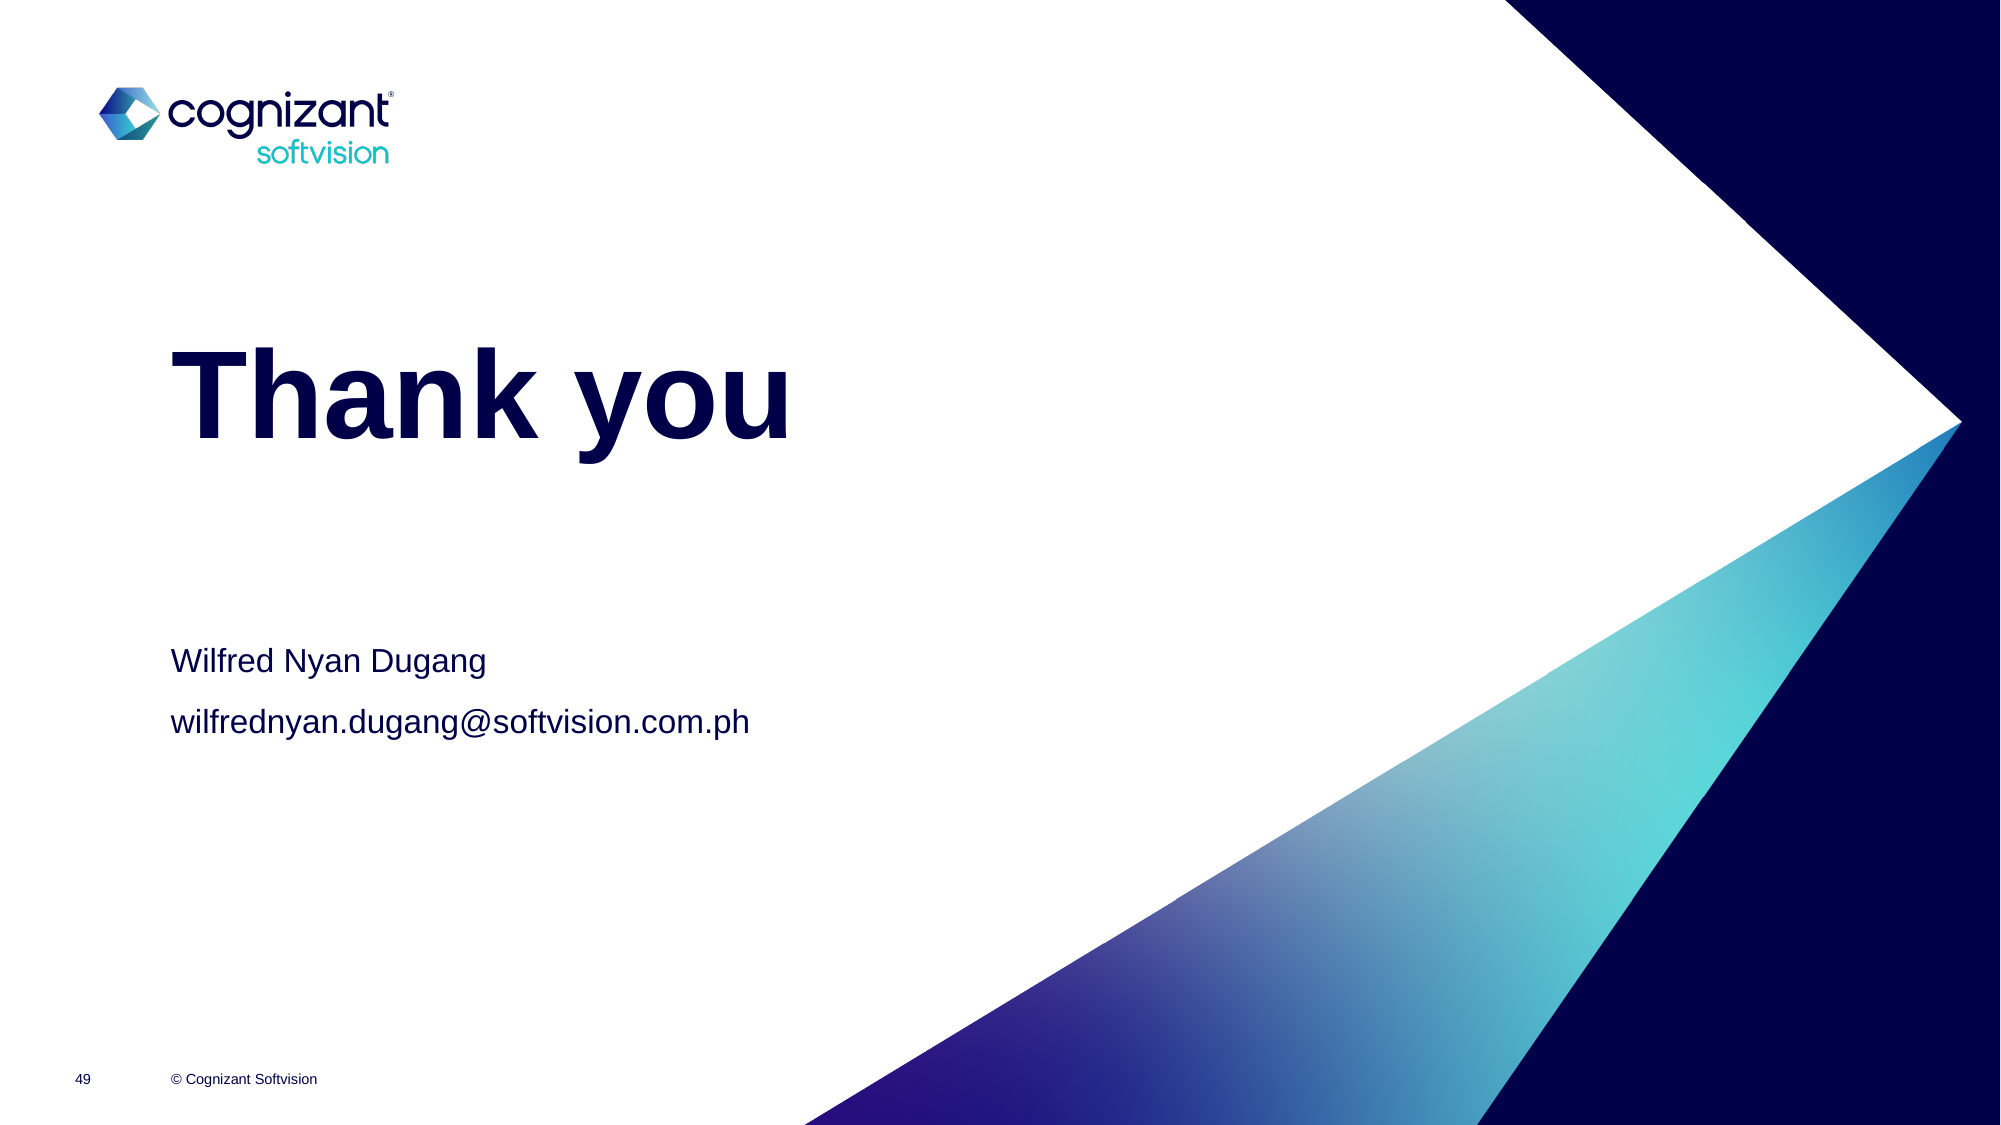

# Thank you

Wilfred Nyan Dugang
wilfrednyan.dugang@softvision.com.ph

© Cognizant Softvision
49